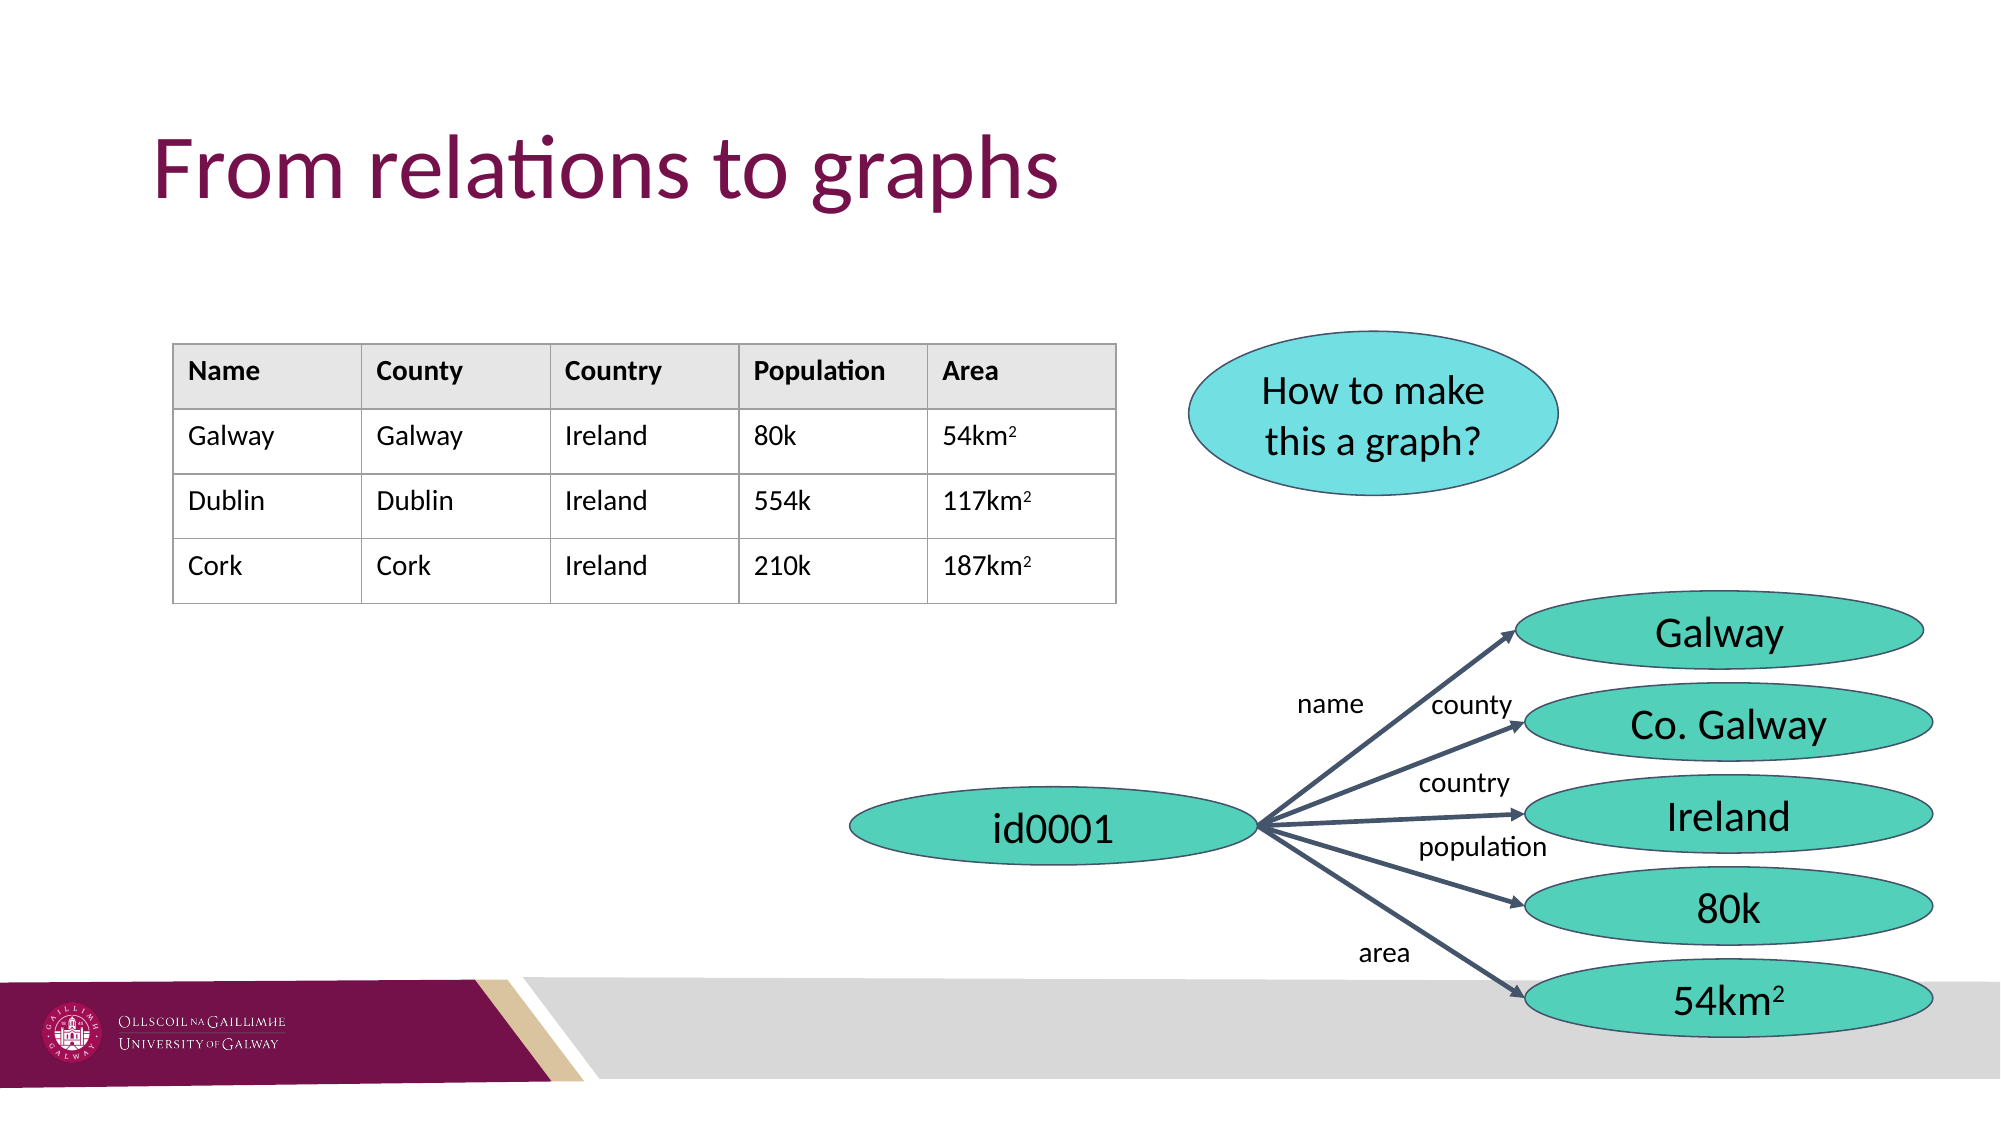

# From relations to graphs
How to make this a graph?
| Name | County | Country | Population | Area |
| --- | --- | --- | --- | --- |
| Galway | Galway | Ireland | 80k | 54km2 |
| Dublin | Dublin | Ireland | 554k | 117km2 |
| Cork | Cork | Ireland | 210k | 187km2 |
Galway
name
county
Co. Galway
country
Ireland
id0001
population
80k
area
54km2